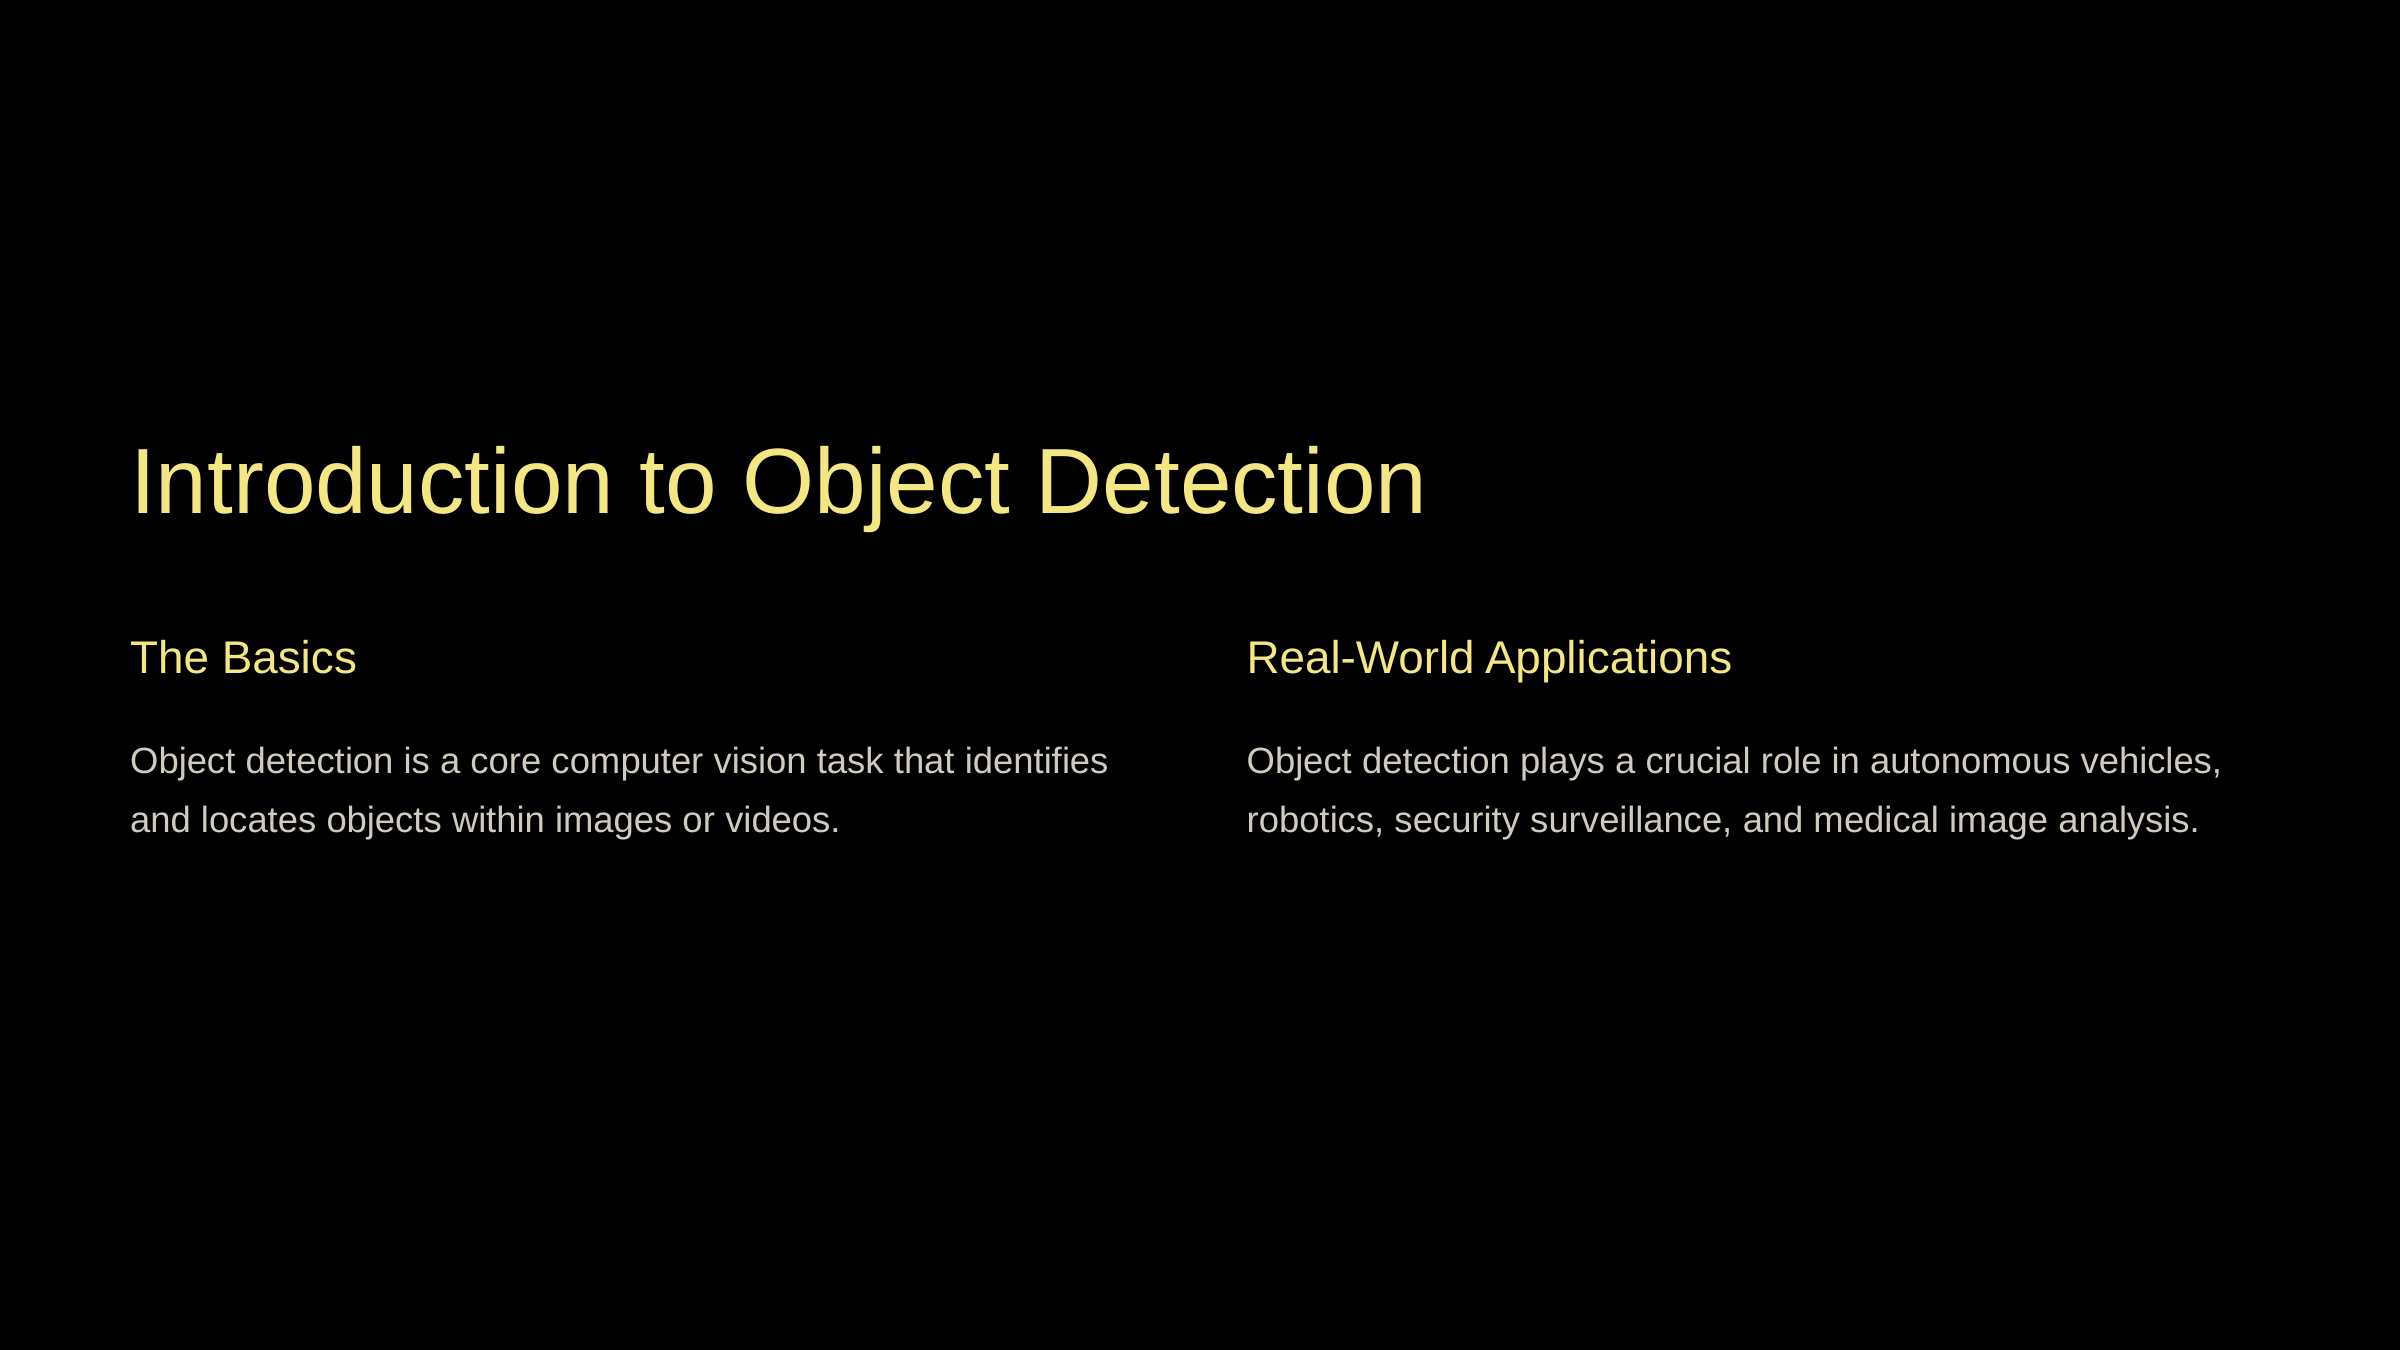

Introduction to Object Detection
The Basics
Real-World Applications
Object detection is a core computer vision task that identifies and locates objects within images or videos.
Object detection plays a crucial role in autonomous vehicles, robotics, security surveillance, and medical image analysis.